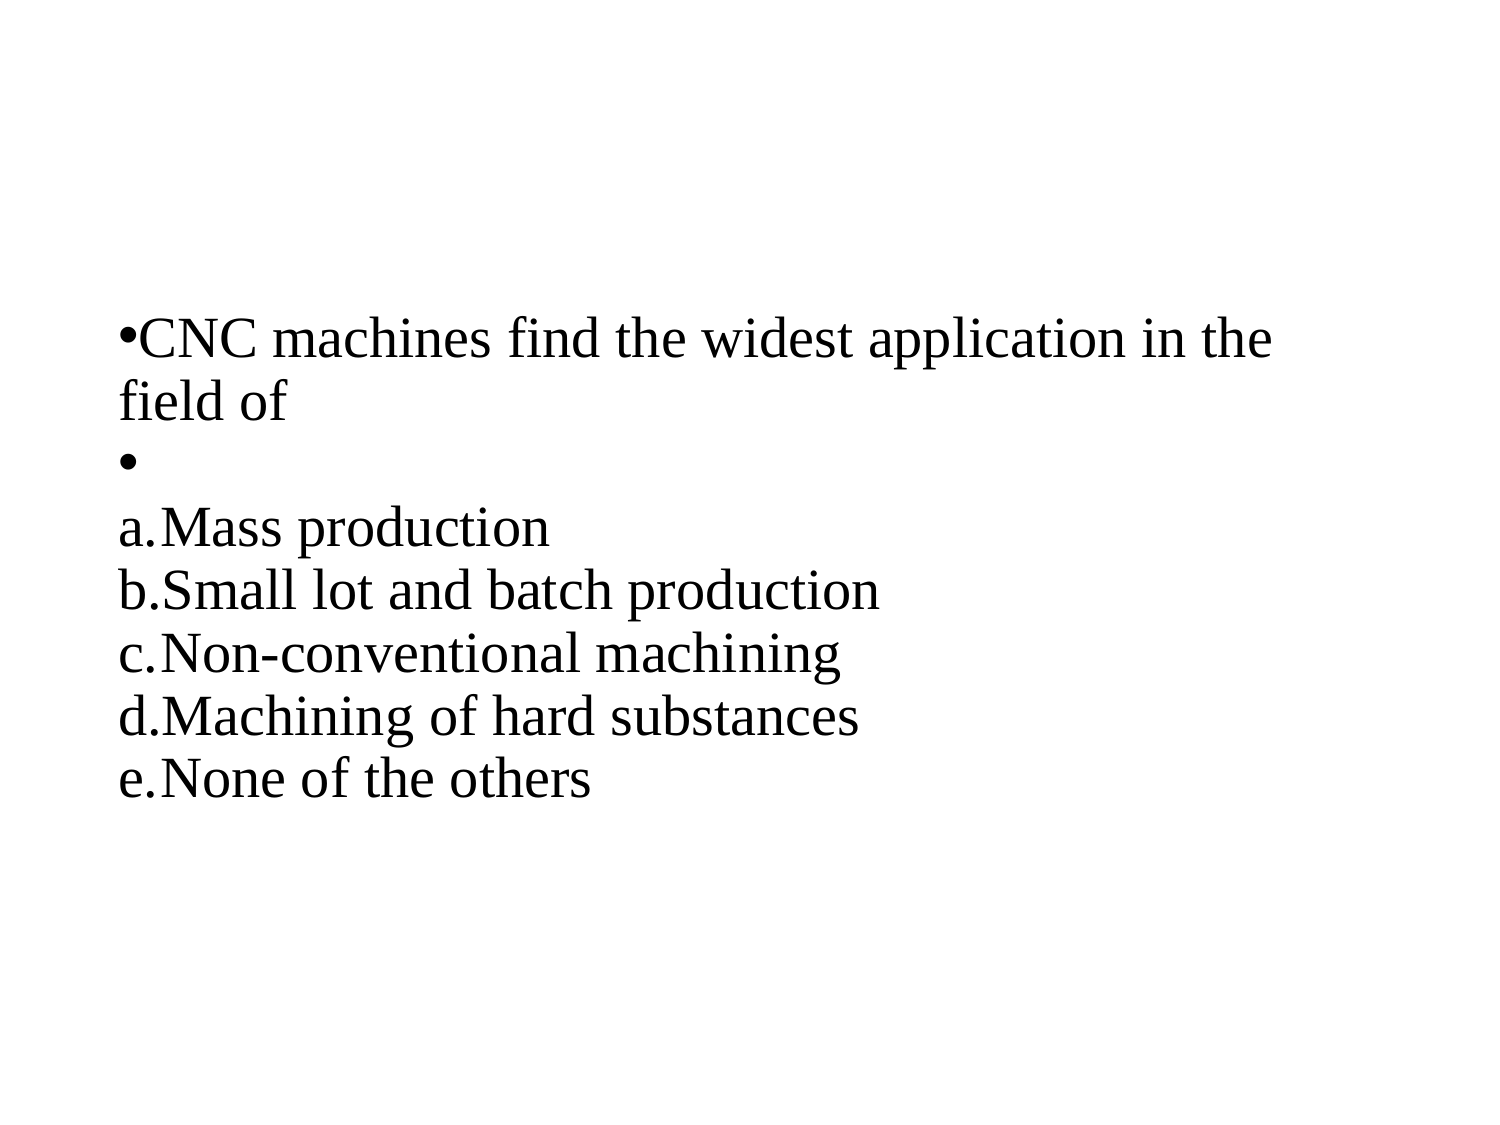

#
CNC machines find the widest application in the field of

Mass production
Small lot and batch production
Non-conventional machining
Machining of hard substances
None of the others